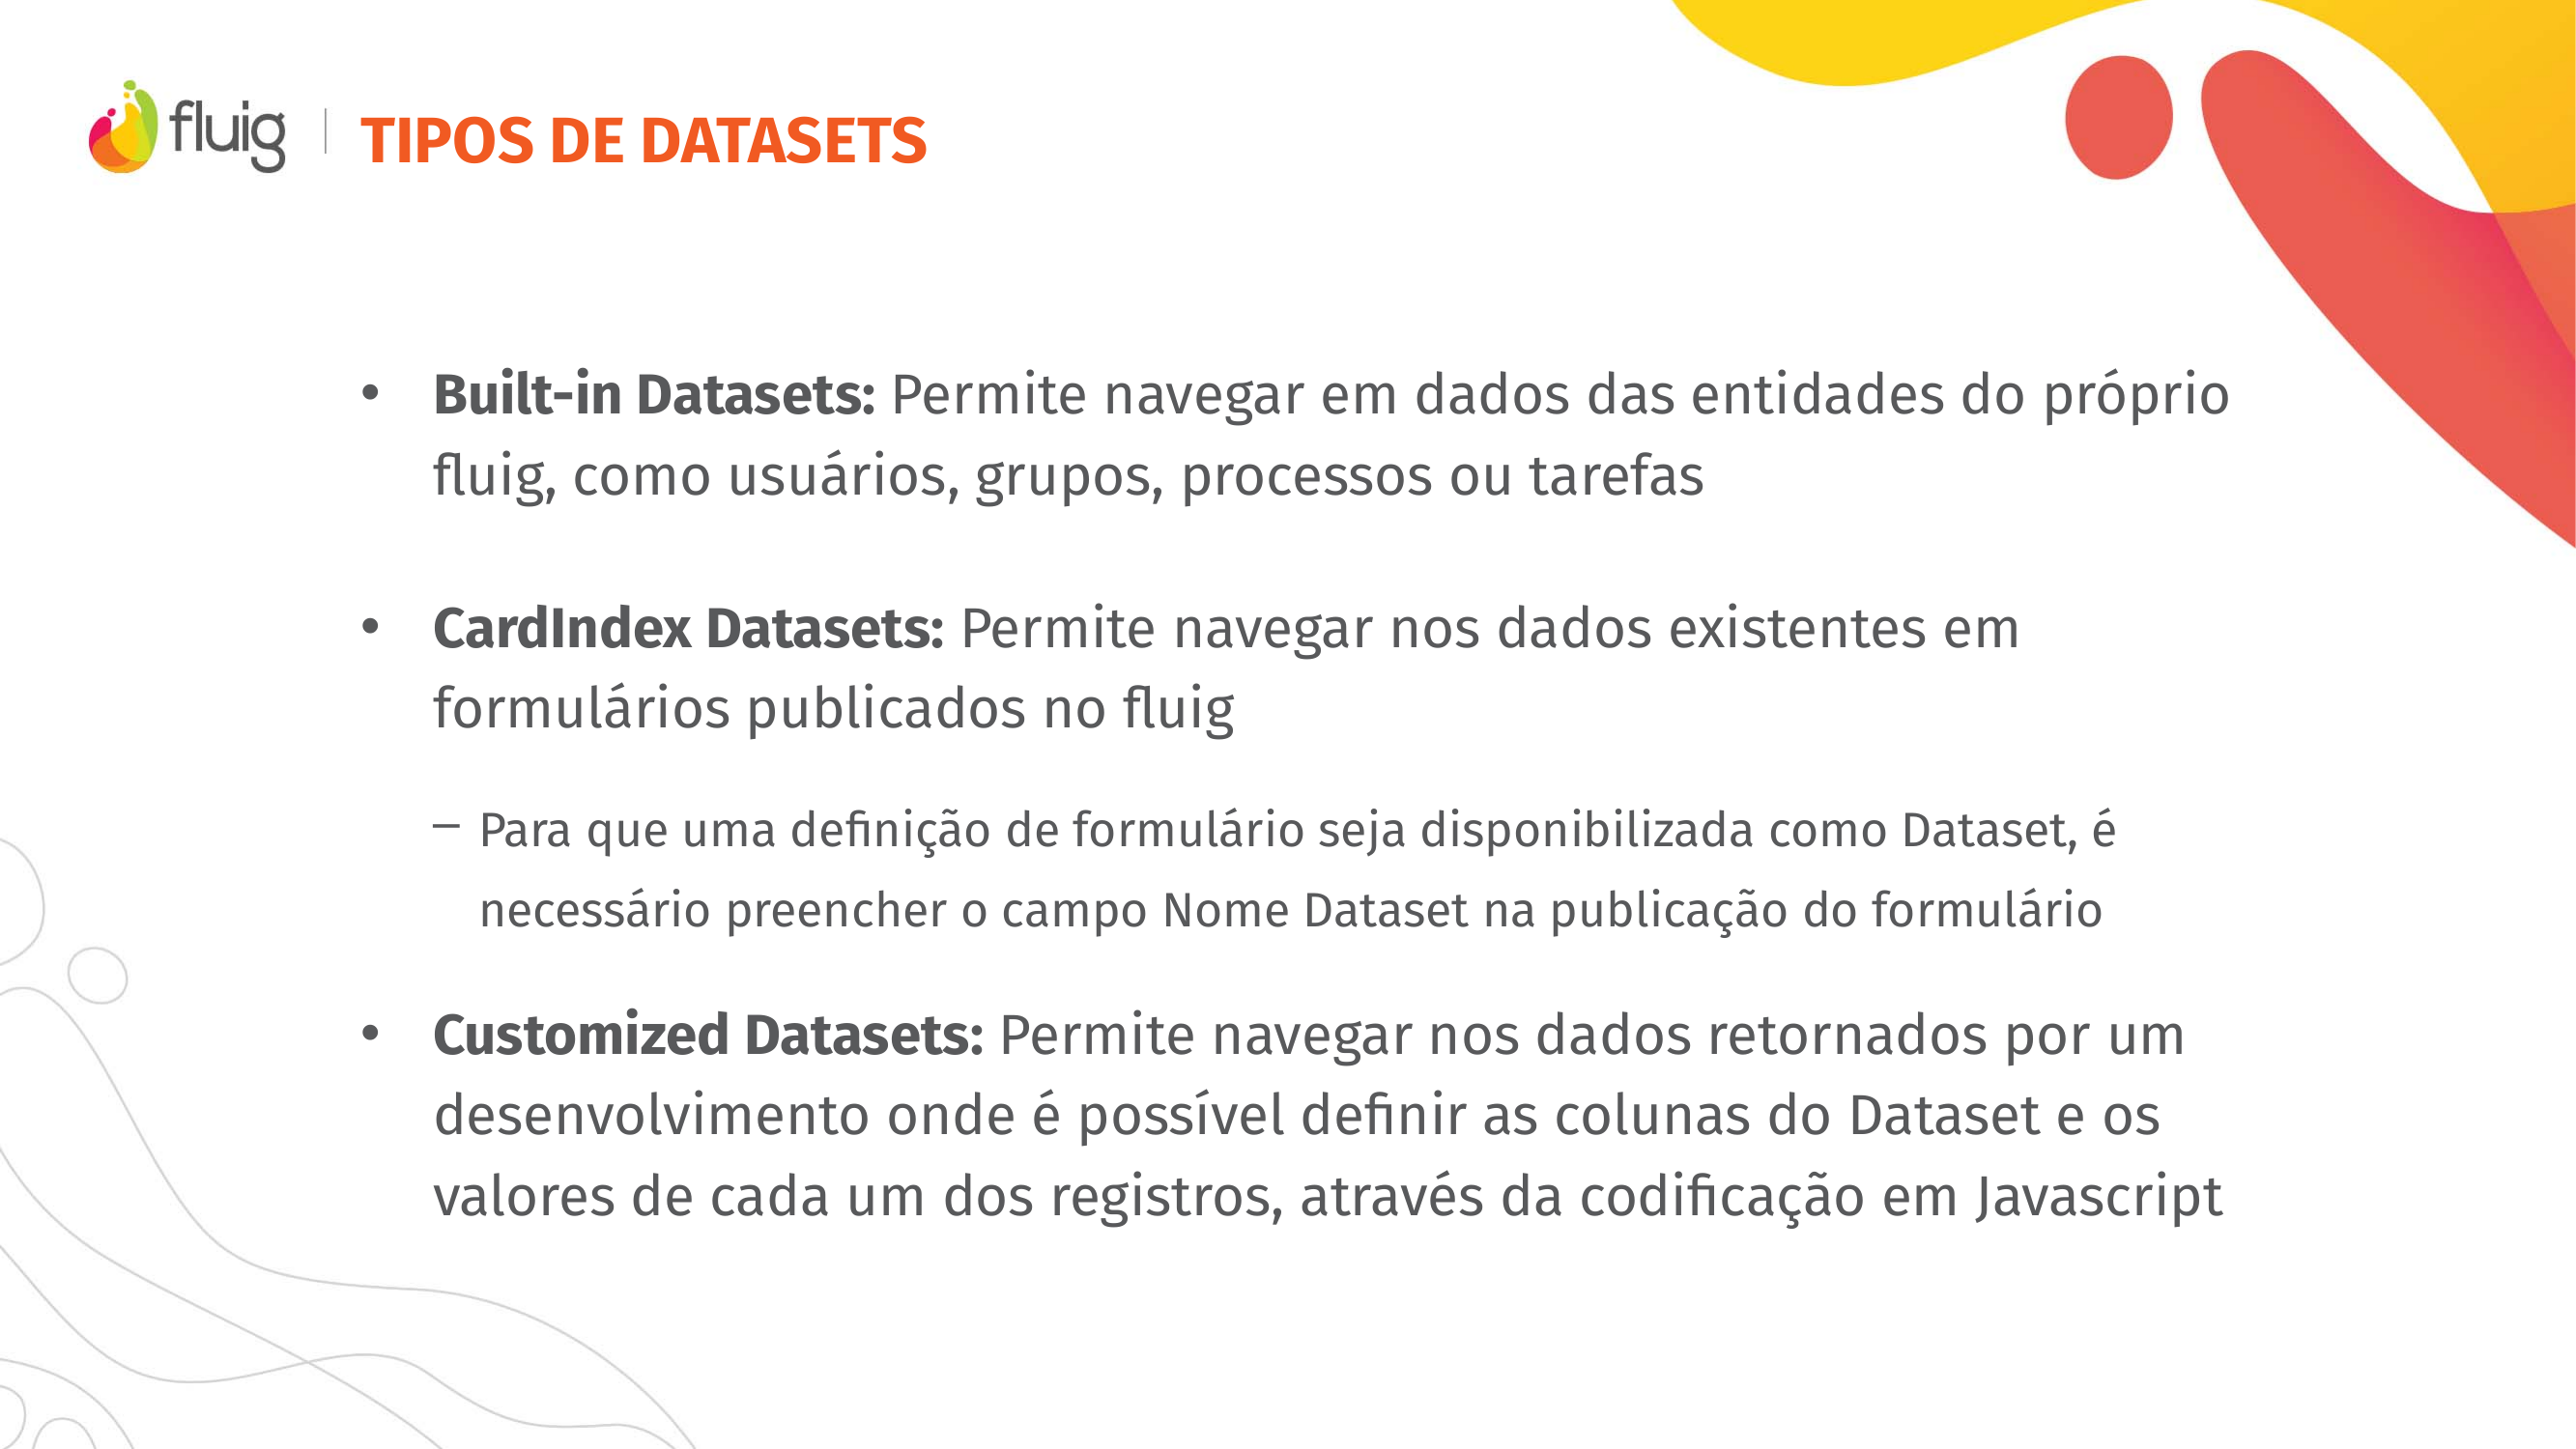

# Tipos de datasets
Built-in Datasets: Permite navegar em dados das entidades do próprio fluig, como usuários, grupos, processos ou tarefas
CardIndex Datasets: Permite navegar nos dados existentes em formulários publicados no fluig
Para que uma definição de formulário seja disponibilizada como Dataset, é necessário preencher o campo Nome Dataset na publicação do formulário
Customized Datasets: Permite navegar nos dados retornados por um desenvolvimento onde é possível definir as colunas do Dataset e os valores de cada um dos registros, através da codificação em Javascript